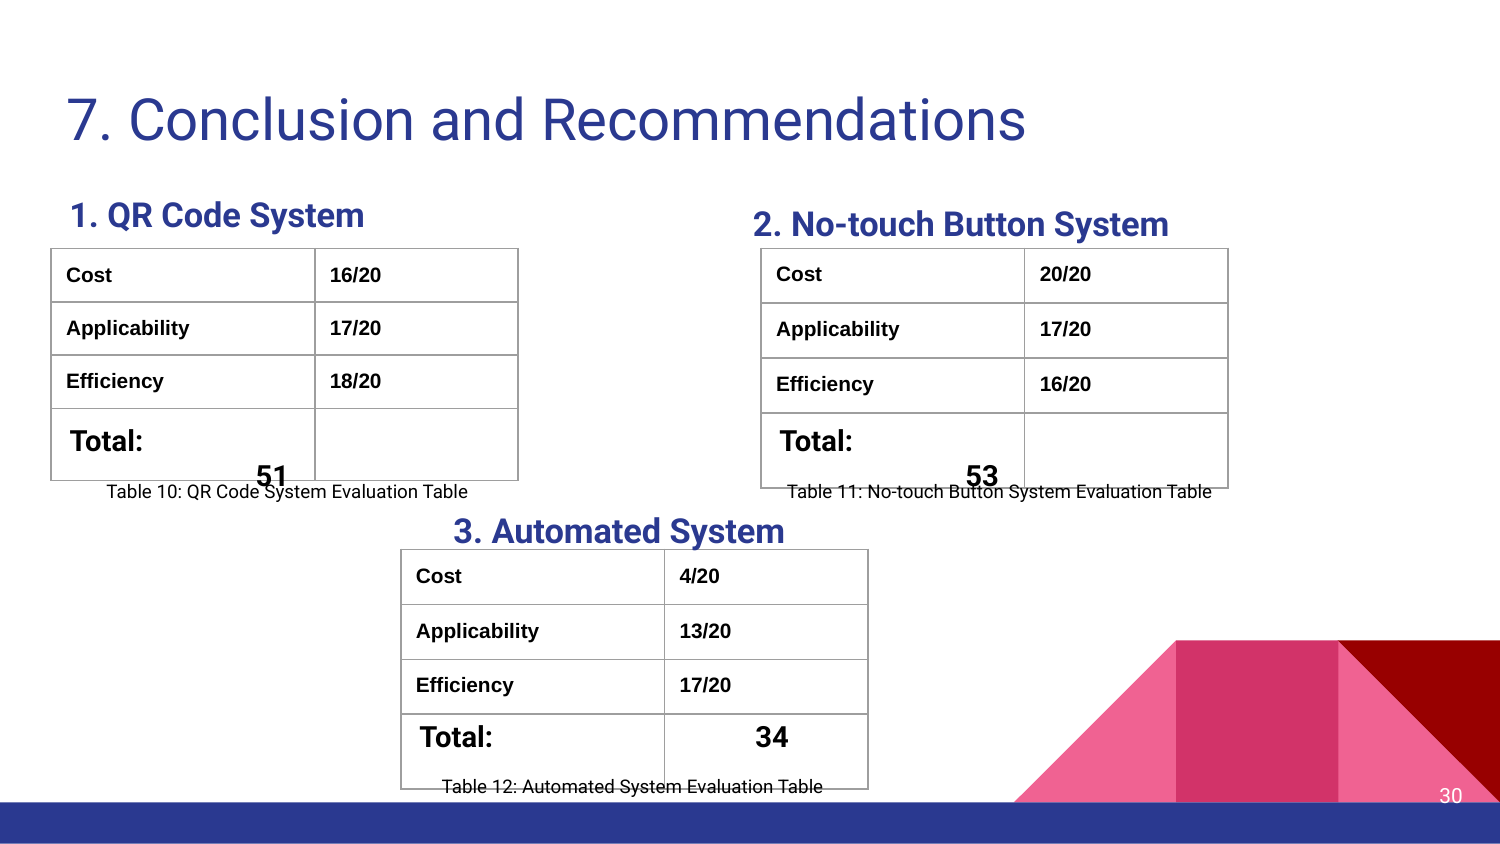

# 7. Conclusion and Recommendations
1. QR Code System
2. No-touch Button System
| Cost | 20/20 |
| --- | --- |
| Applicability | 17/20 |
| Efficiency | 16/20 |
|  |  |
| Cost | 16/20 |
| --- | --- |
| Applicability | 17/20 |
| Efficiency | 18/20 |
|  |  |
Total:			     53
Total:			     51
Table 10: QR Code System Evaluation Table
Table 11: No-touch Button System Evaluation Table
3. Automated System
| Cost | 4/20 |
| --- | --- |
| Applicability | 13/20 |
| Efficiency | 17/20 |
|  |  |
Total: 		     34
30
Table 12: Automated System Evaluation Table